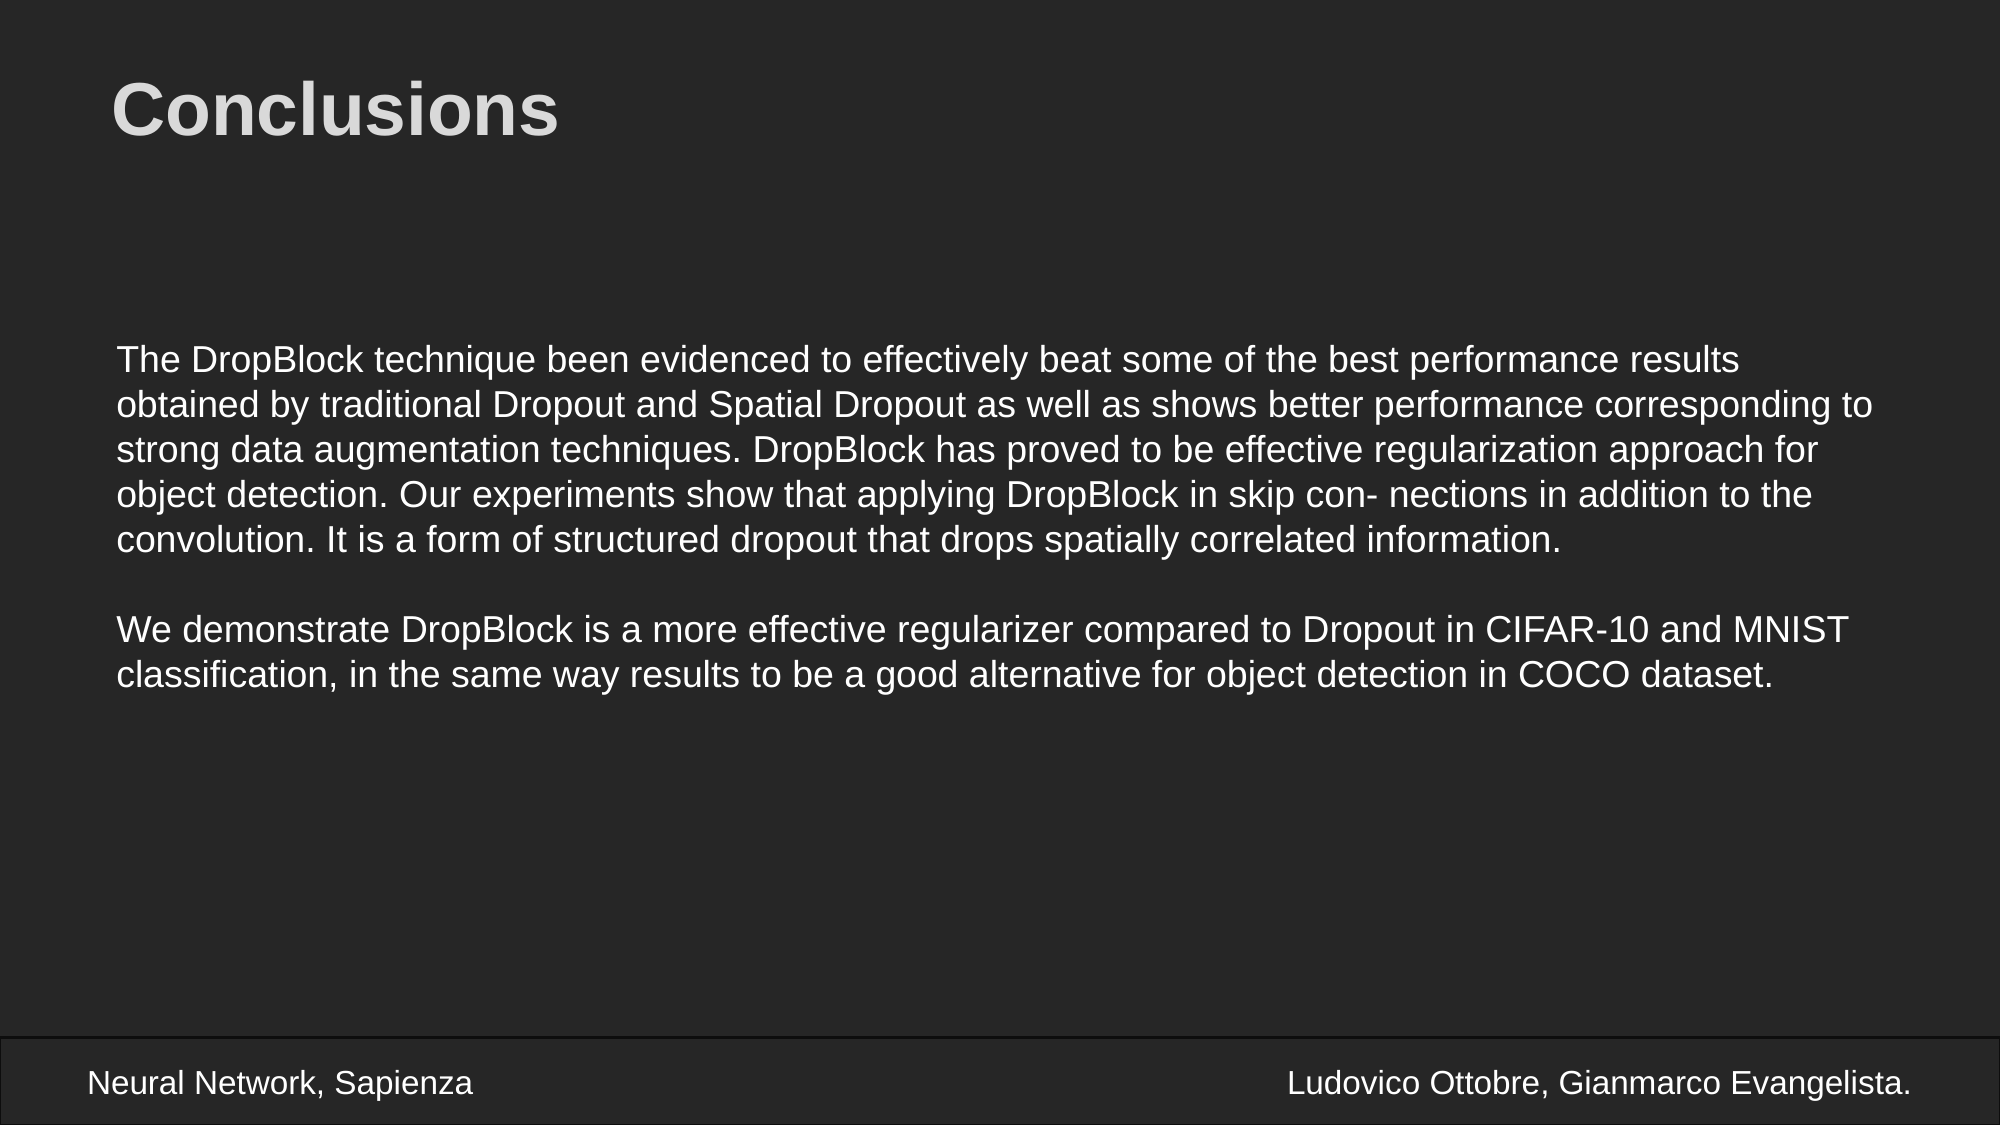

Conclusions
The DropBlock technique been evidenced to effectively beat some of the best performance results obtained by traditional Dropout and Spatial Dropout as well as shows better performance corresponding to strong data augmentation techniques. DropBlock has proved to be effective regularization approach for object detection. Our experiments show that applying DropBlock in skip con- nections in addition to the convolution. It is a form of structured dropout that drops spatially correlated information.

We demonstrate DropBlock is a more effective regularizer compared to Dropout in CIFAR-10 and MNIST classification, in the same way results to be a good alternative for object detection in COCO dataset.

Neural Network, Sapienza						Ludovico Ottobre, Gianmarco Evangelista.